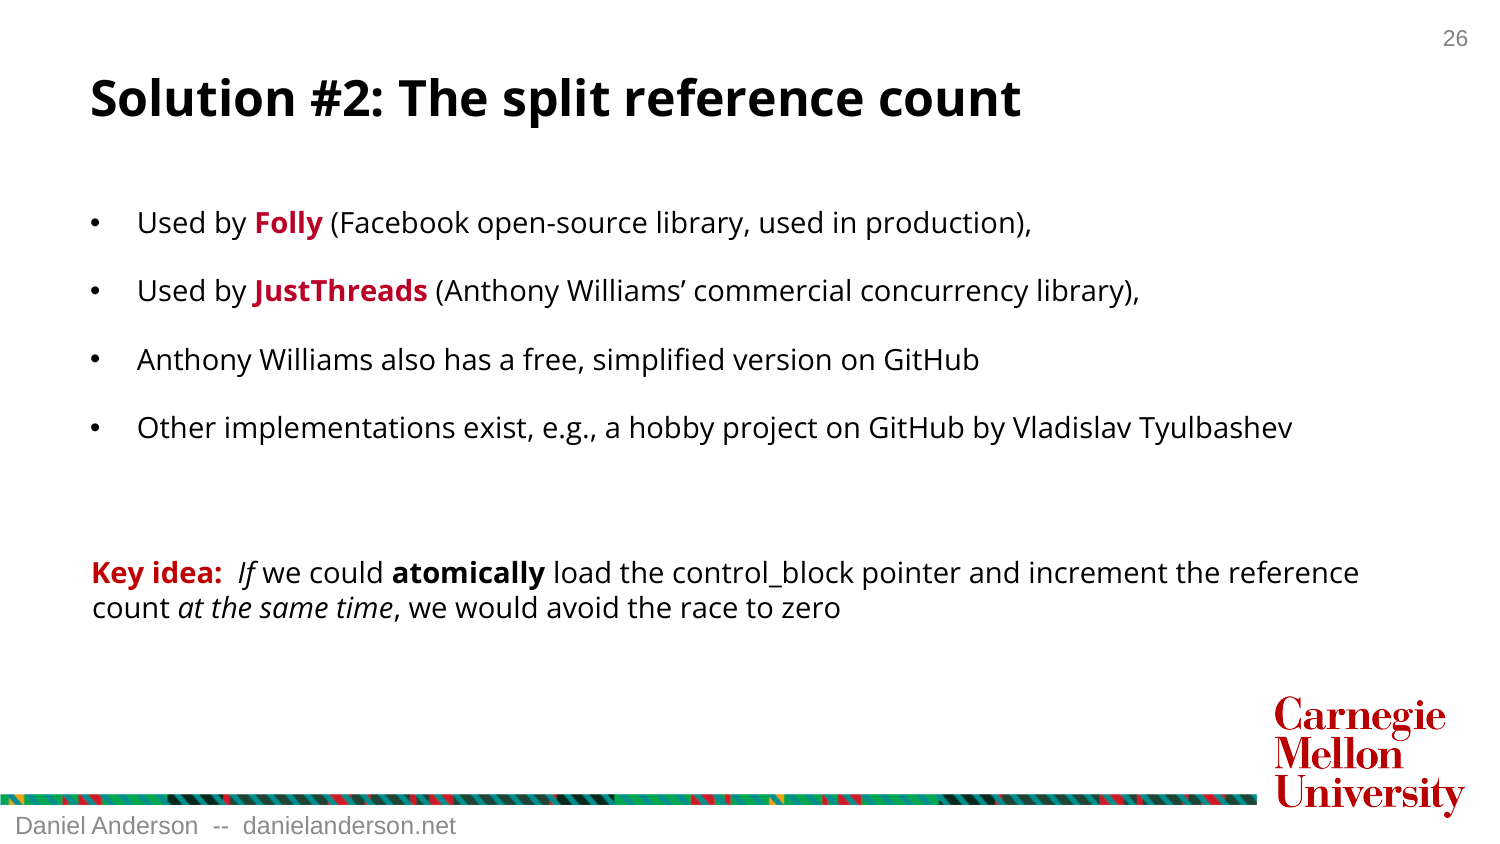

# Solution #2: The split reference count
Used by Folly (Facebook open-source library, used in production),
Used by JustThreads (Anthony Williams’ commercial concurrency library),
Anthony Williams also has a free, simplified version on GitHub
Other implementations exist, e.g., a hobby project on GitHub by Vladislav Tyulbashev
Key idea:  If we could atomically load the control_block pointer and increment the reference count at the same time, we would avoid the race to zero
Daniel Anderson  --  danielanderson.net